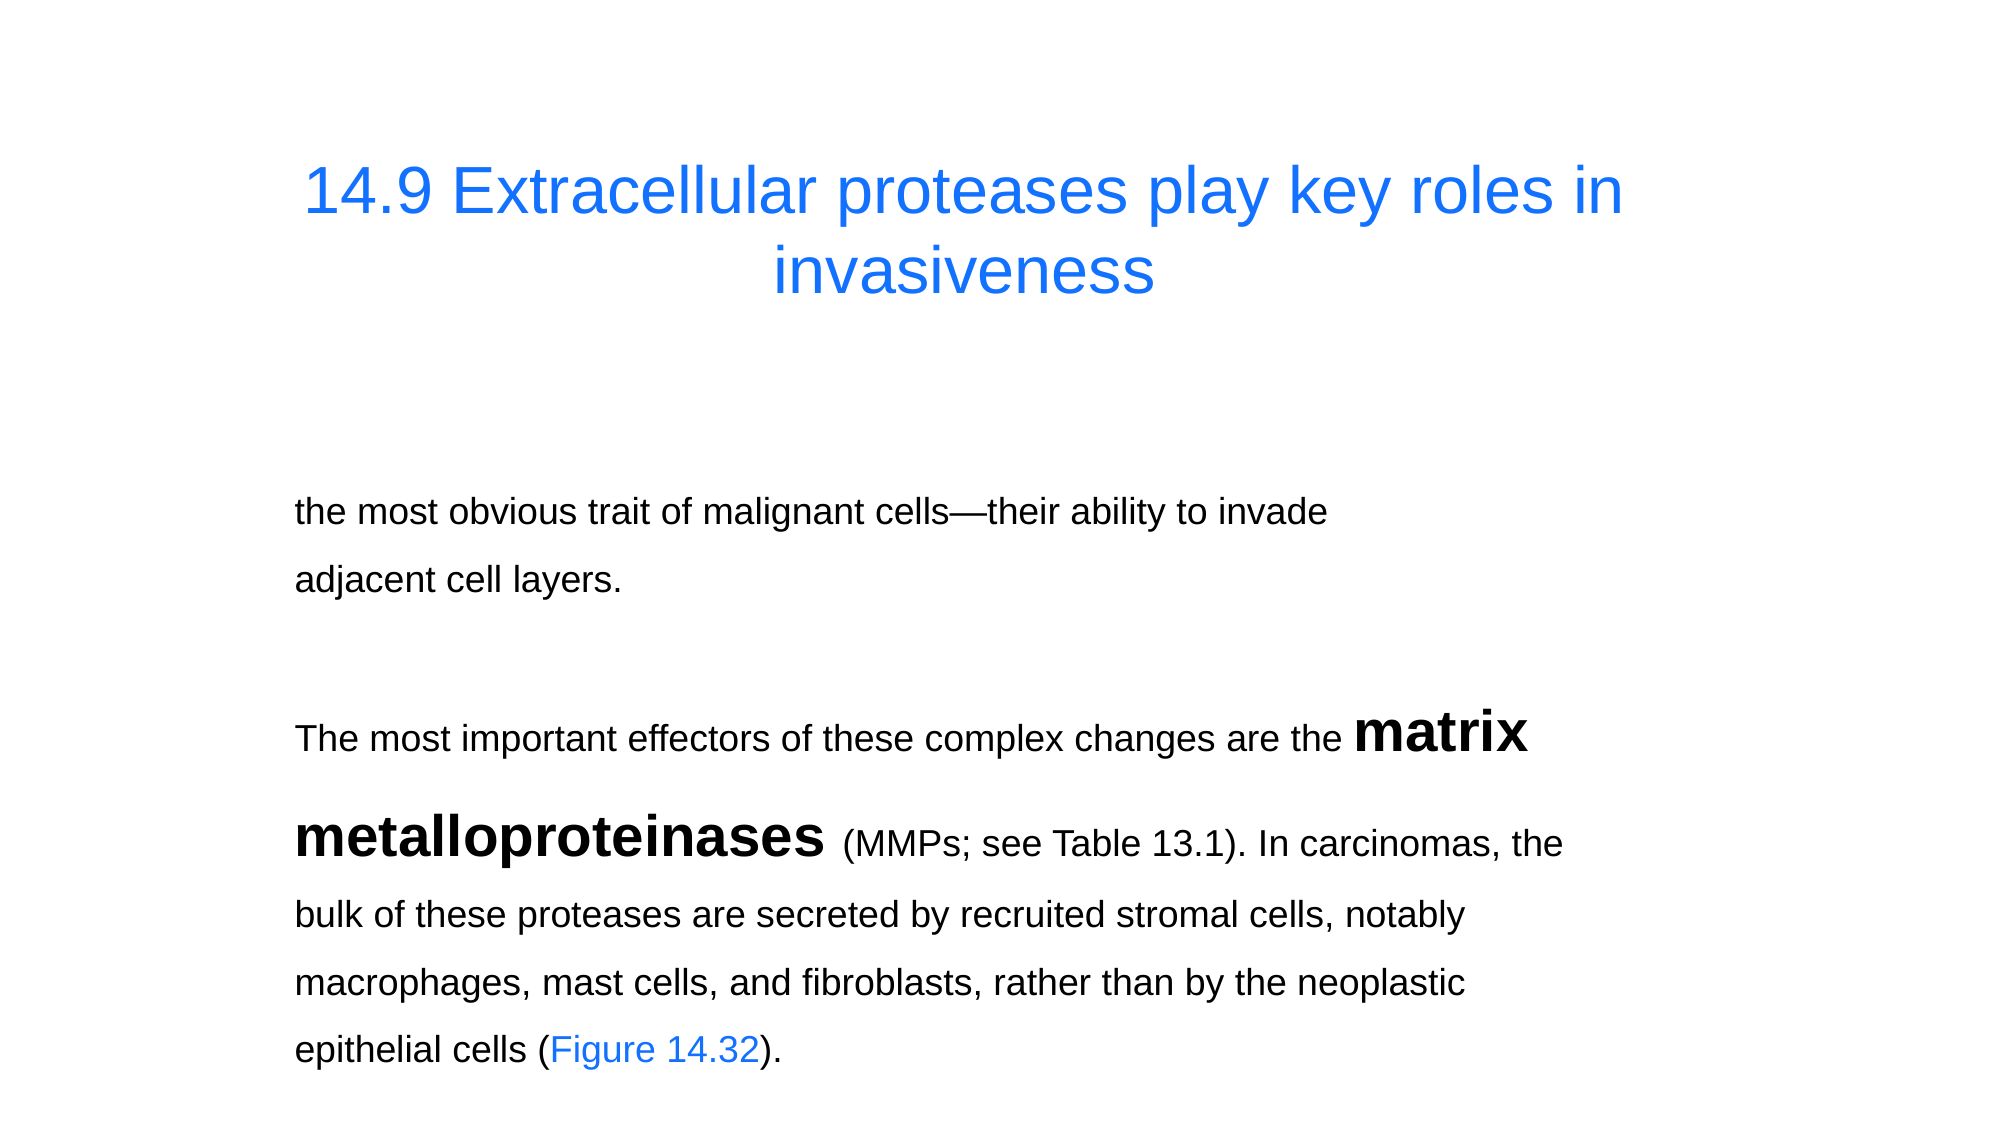

14.9 Extracellular proteases play key roles in invasiveness
the most obvious trait of malignant cells—their ability to invade
adjacent cell layers.
The most important effectors of these complex changes are the matrix metalloproteinases (MMPs; see Table 13.1). In carcinomas, the bulk of these proteases are secreted by recruited stromal cells, notably macrophages, mast cells, and fibroblasts, rather than by the neoplastic epithelial cells (Figure 14.32).